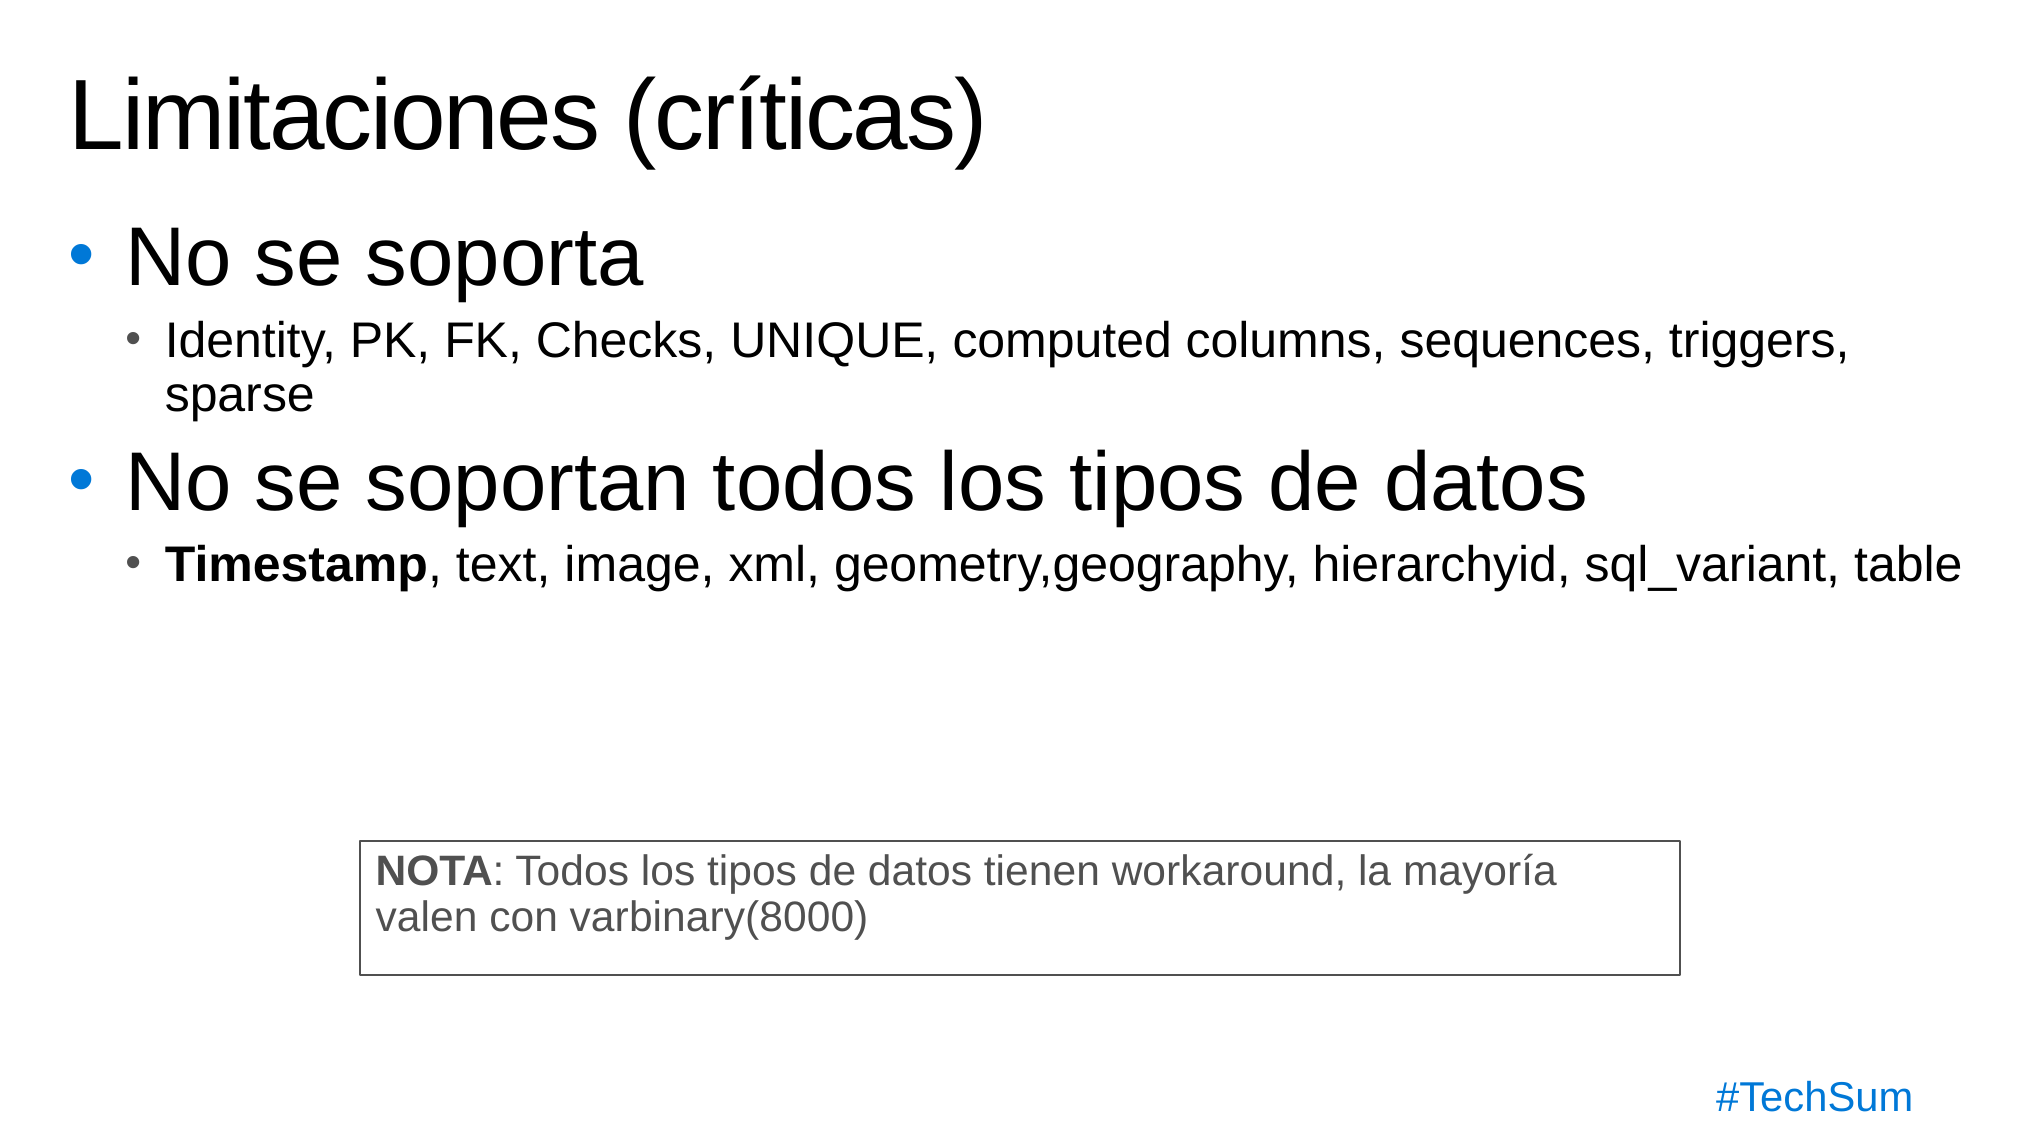

# Limitaciones (críticas)
No se soporta
Identity, PK, FK, Checks, UNIQUE, computed columns, sequences, triggers, sparse
No se soportan todos los tipos de datos
Timestamp, text, image, xml, geometry,geography, hierarchyid, sql_variant, table

NOTA: Todos los tipos de datos tienen workaround, la mayoría  valen con varbinary(8000)